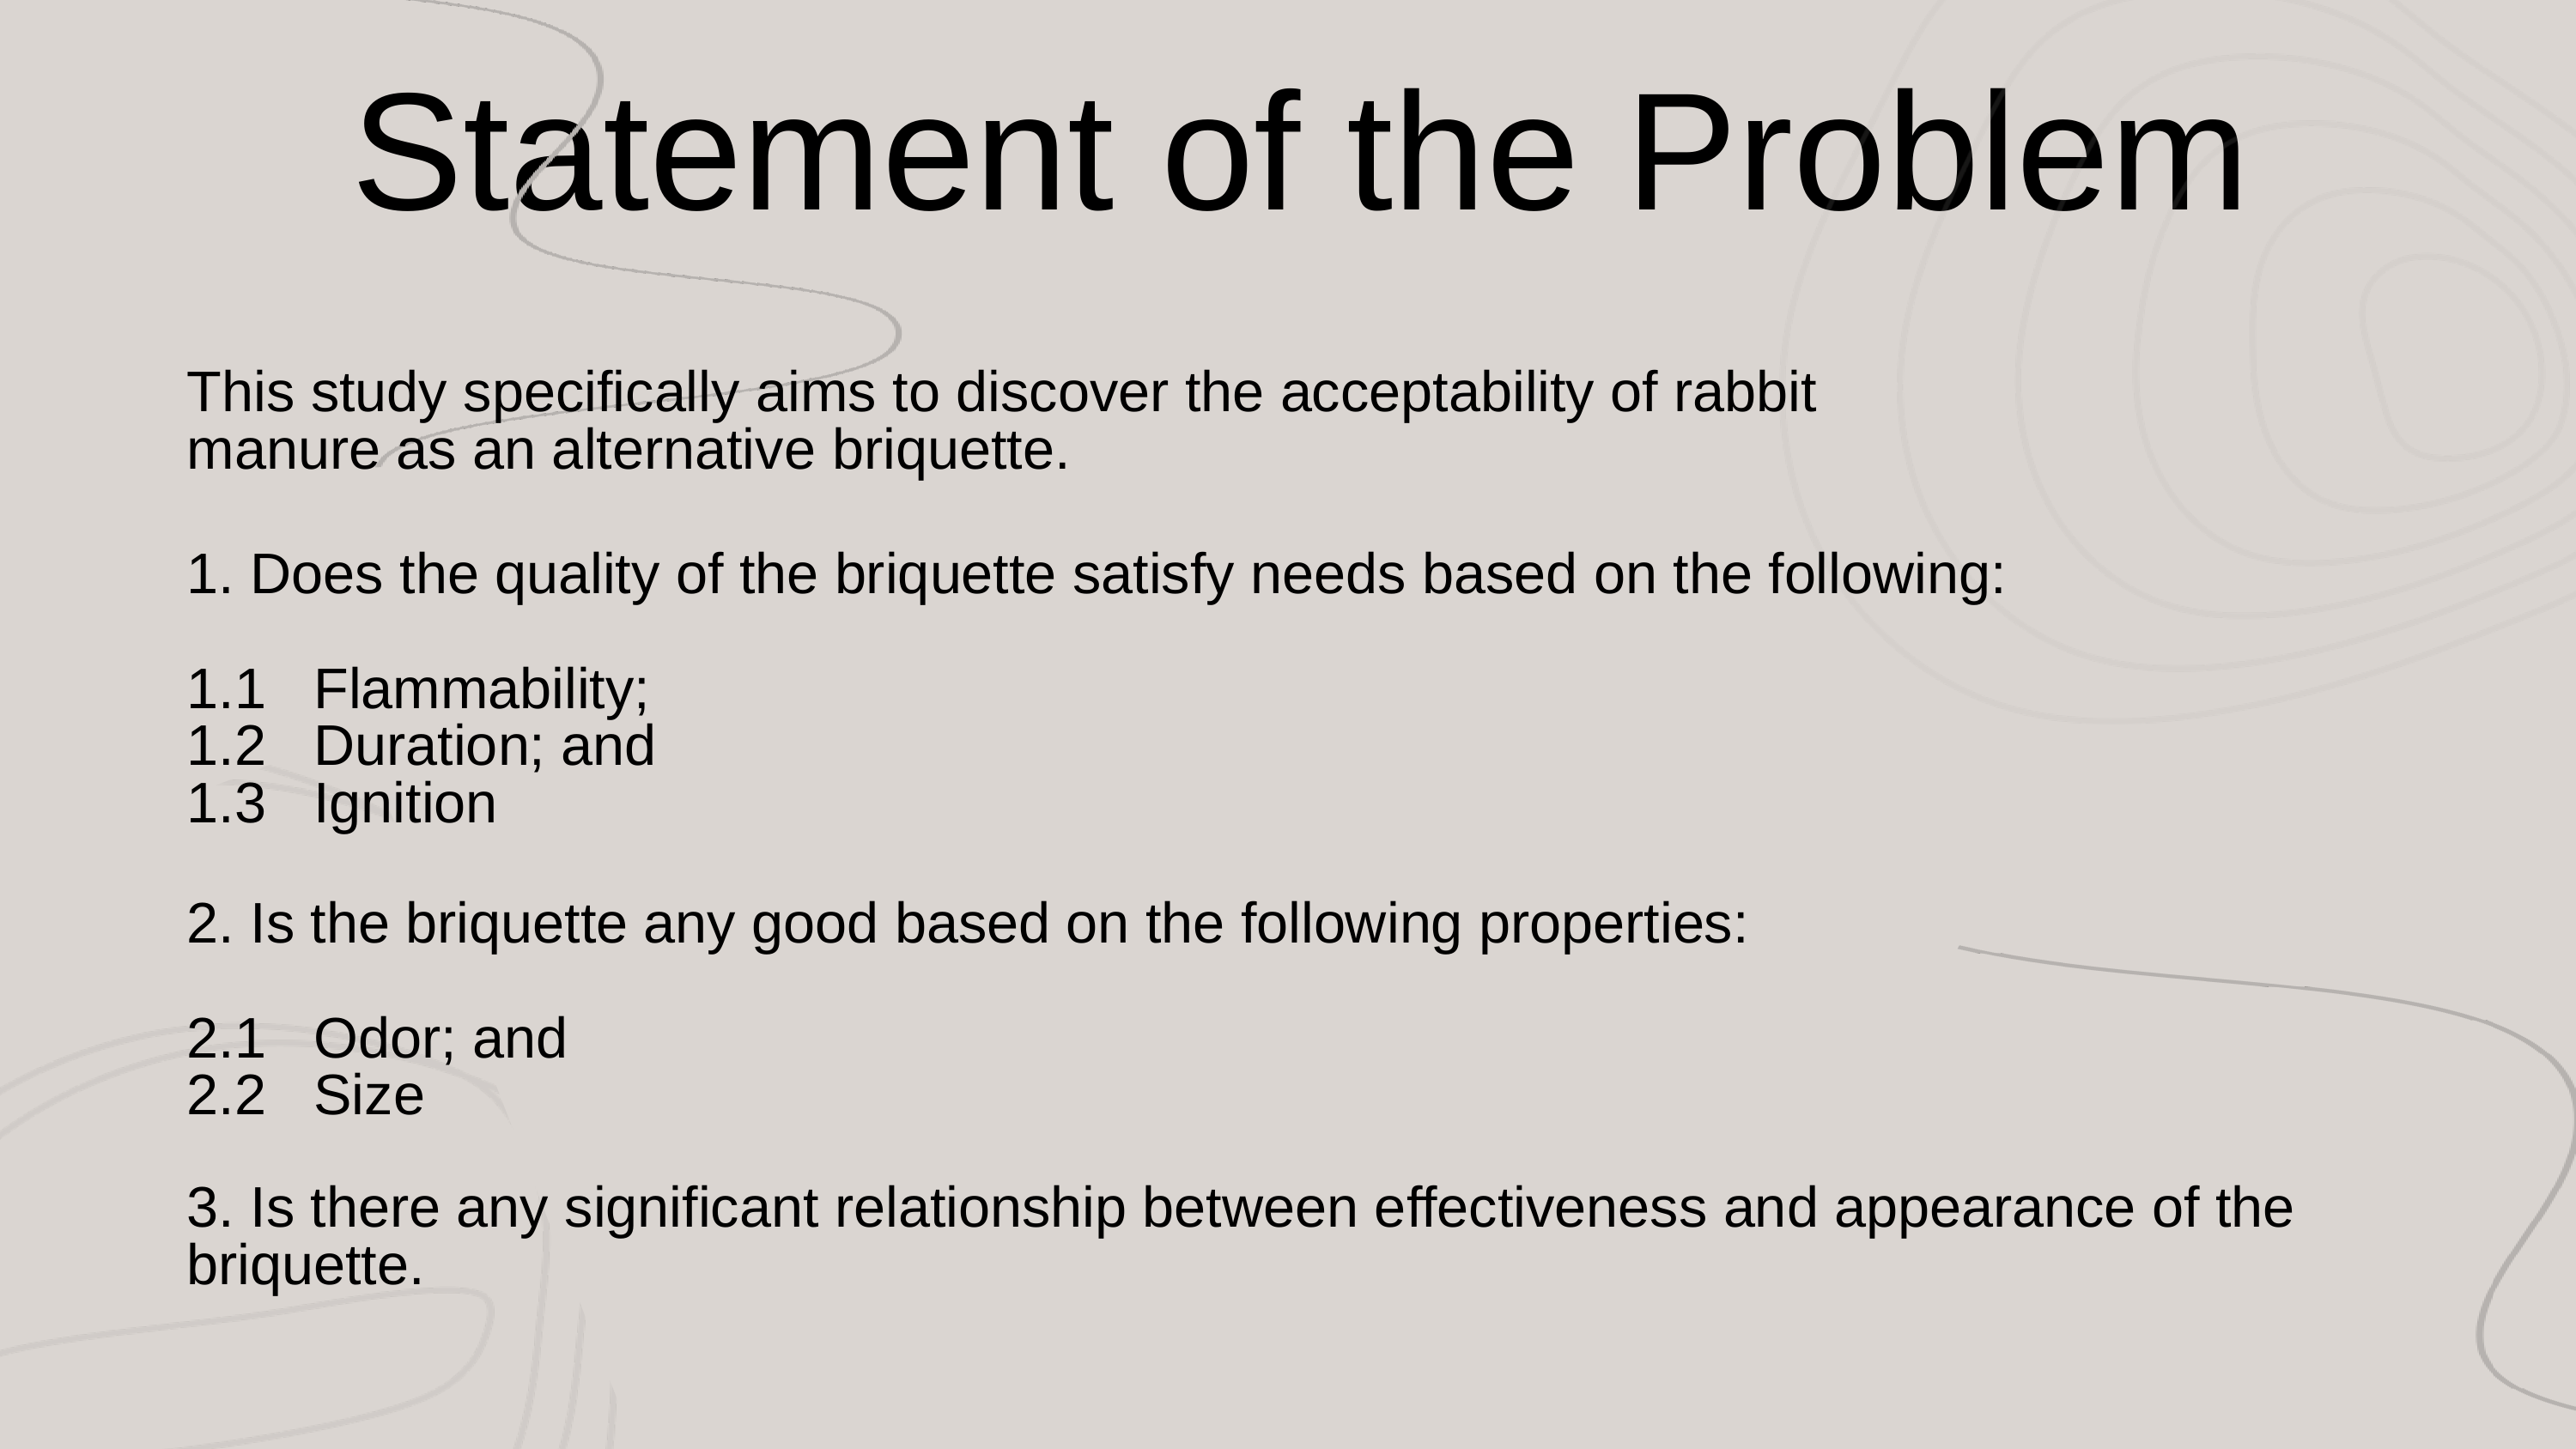

Statement of the Problem
This study specifically aims to discover the acceptability of rabbit manure as an alternative briquette.
1. Does the quality of the briquette satisfy needs based on the following:

1.1   Flammability;
1.2   Duration; and
1.3   Ignition

2. Is the briquette any good based on the following properties:

2.1   Odor; and
2.2   Size

3. Is there any significant relationship between effectiveness and appearance of the briquette.